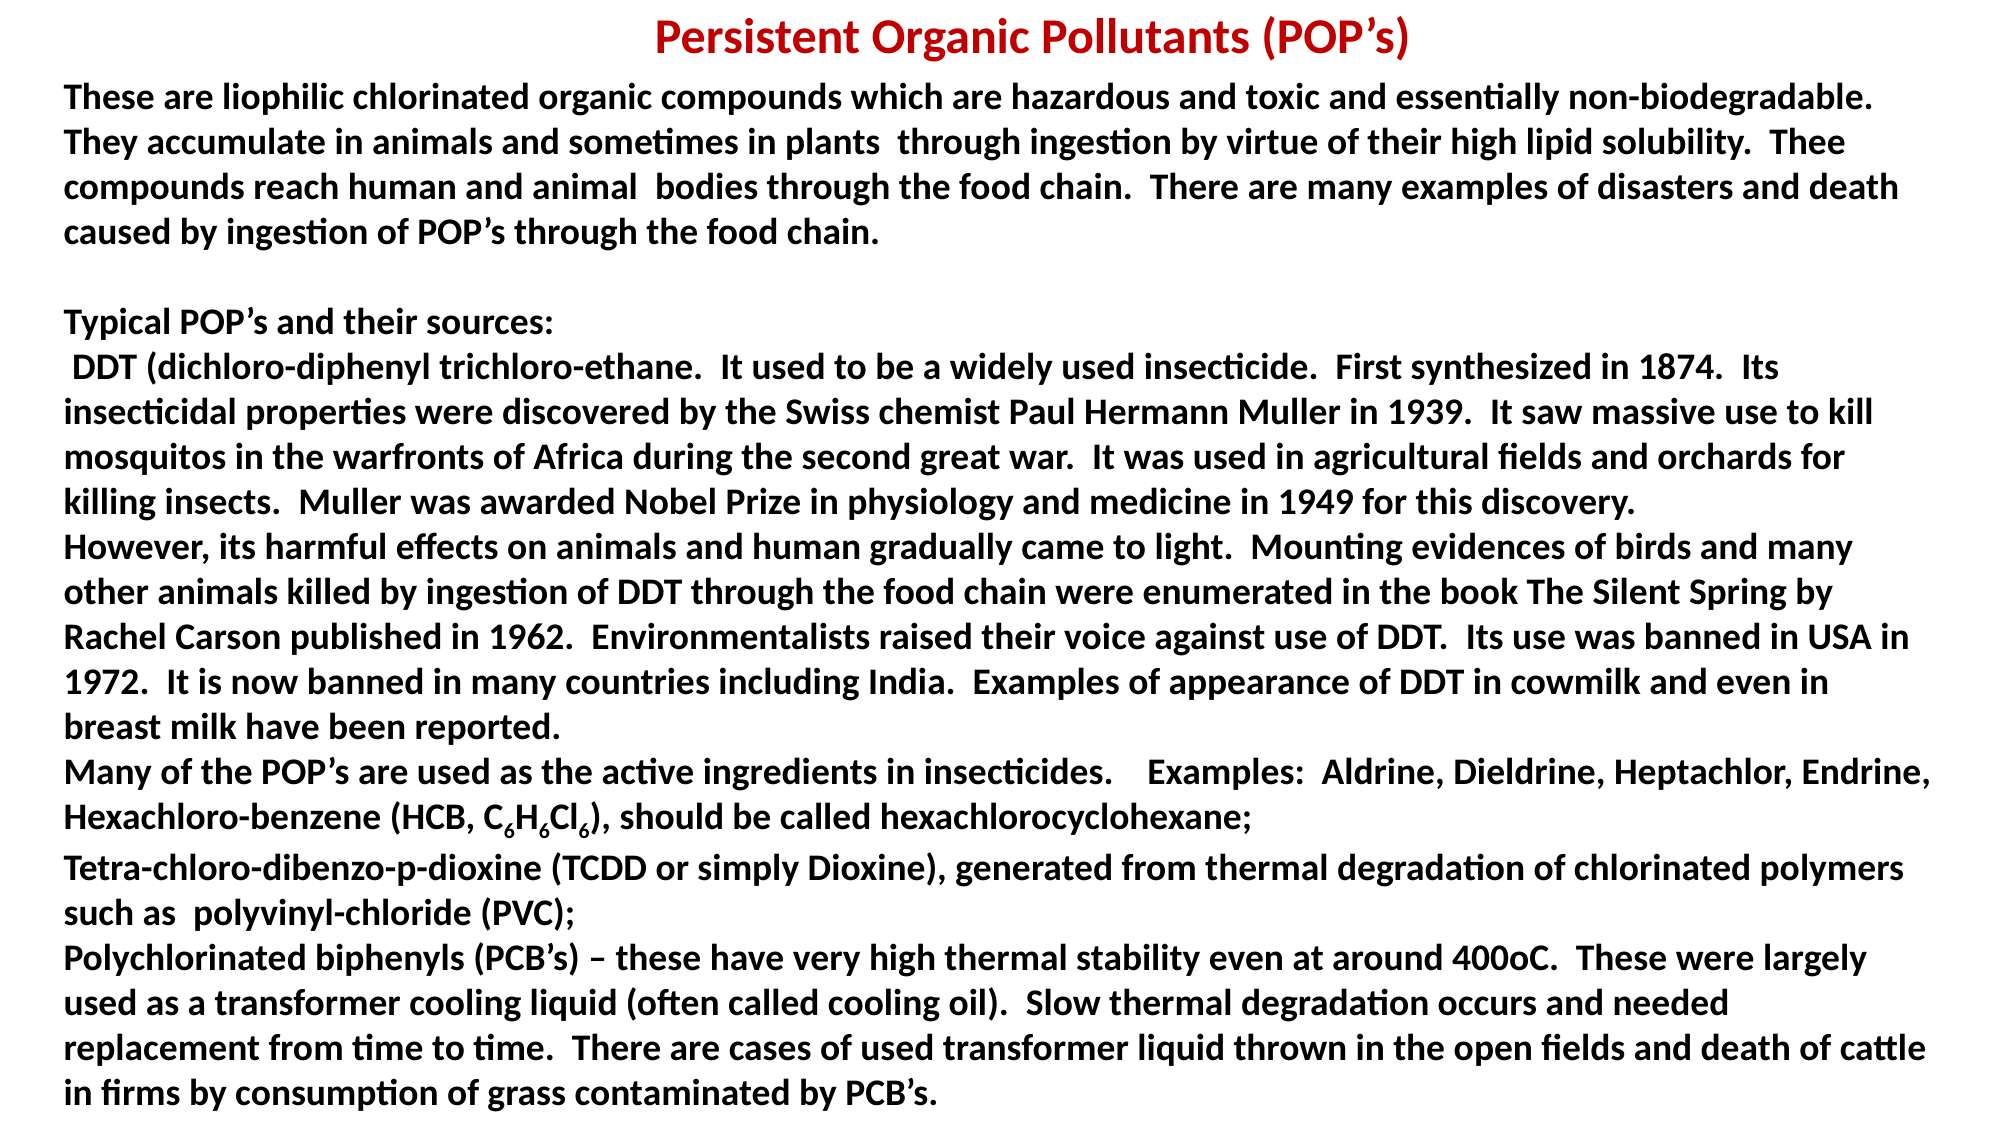

Persistent Organic Pollutants (POP’s)
These are liophilic chlorinated organic compounds which are hazardous and toxic and essentially non-biodegradable.  They accumulate in animals and sometimes in plants  through ingestion by virtue of their high lipid solubility.  Thee compounds reach human and animal  bodies through the food chain.  There are many examples of disasters and death caused by ingestion of POP’s through the food chain.

Typical POP’s and their sources:
 DDT (dichloro-diphenyl trichloro-ethane.  It used to be a widely used insecticide.  First synthesized in 1874.  Its insecticidal properties were discovered by the Swiss chemist Paul Hermann Muller in 1939.  It saw massive use to kill mosquitos in the warfronts of Africa during the second great war.  It was used in agricultural fields and orchards for killing insects.  Muller was awarded Nobel Prize in physiology and medicine in 1949 for this discovery.
However, its harmful effects on animals and human gradually came to light.  Mounting evidences of birds and many other animals killed by ingestion of DDT through the food chain were enumerated in the book The Silent Spring by Rachel Carson published in 1962.  Environmentalists raised their voice against use of DDT.  Its use was banned in USA in 1972.  It is now banned in many countries including India.  Examples of appearance of DDT in cowmilk and even in breast milk have been reported.
Many of the POP’s are used as the active ingredients in insecticides.    Examples:  Aldrine, Dieldrine, Heptachlor, Endrine, Hexachloro-benzene (HCB, C6H6Cl6), should be called hexachlorocyclohexane;
Tetra-chloro-dibenzo-p-dioxine (TCDD or simply Dioxine), generated from thermal degradation of chlorinated polymers such as  polyvinyl-chloride (PVC);
Polychlorinated biphenyls (PCB’s) – these have very high thermal stability even at around 400oC.  These were largely used as a transformer cooling liquid (often called cooling oil).  Slow thermal degradation occurs and needed replacement from time to time.  There are cases of used transformer liquid thrown in the open fields and death of cattle in firms by consumption of grass contaminated by PCB’s.